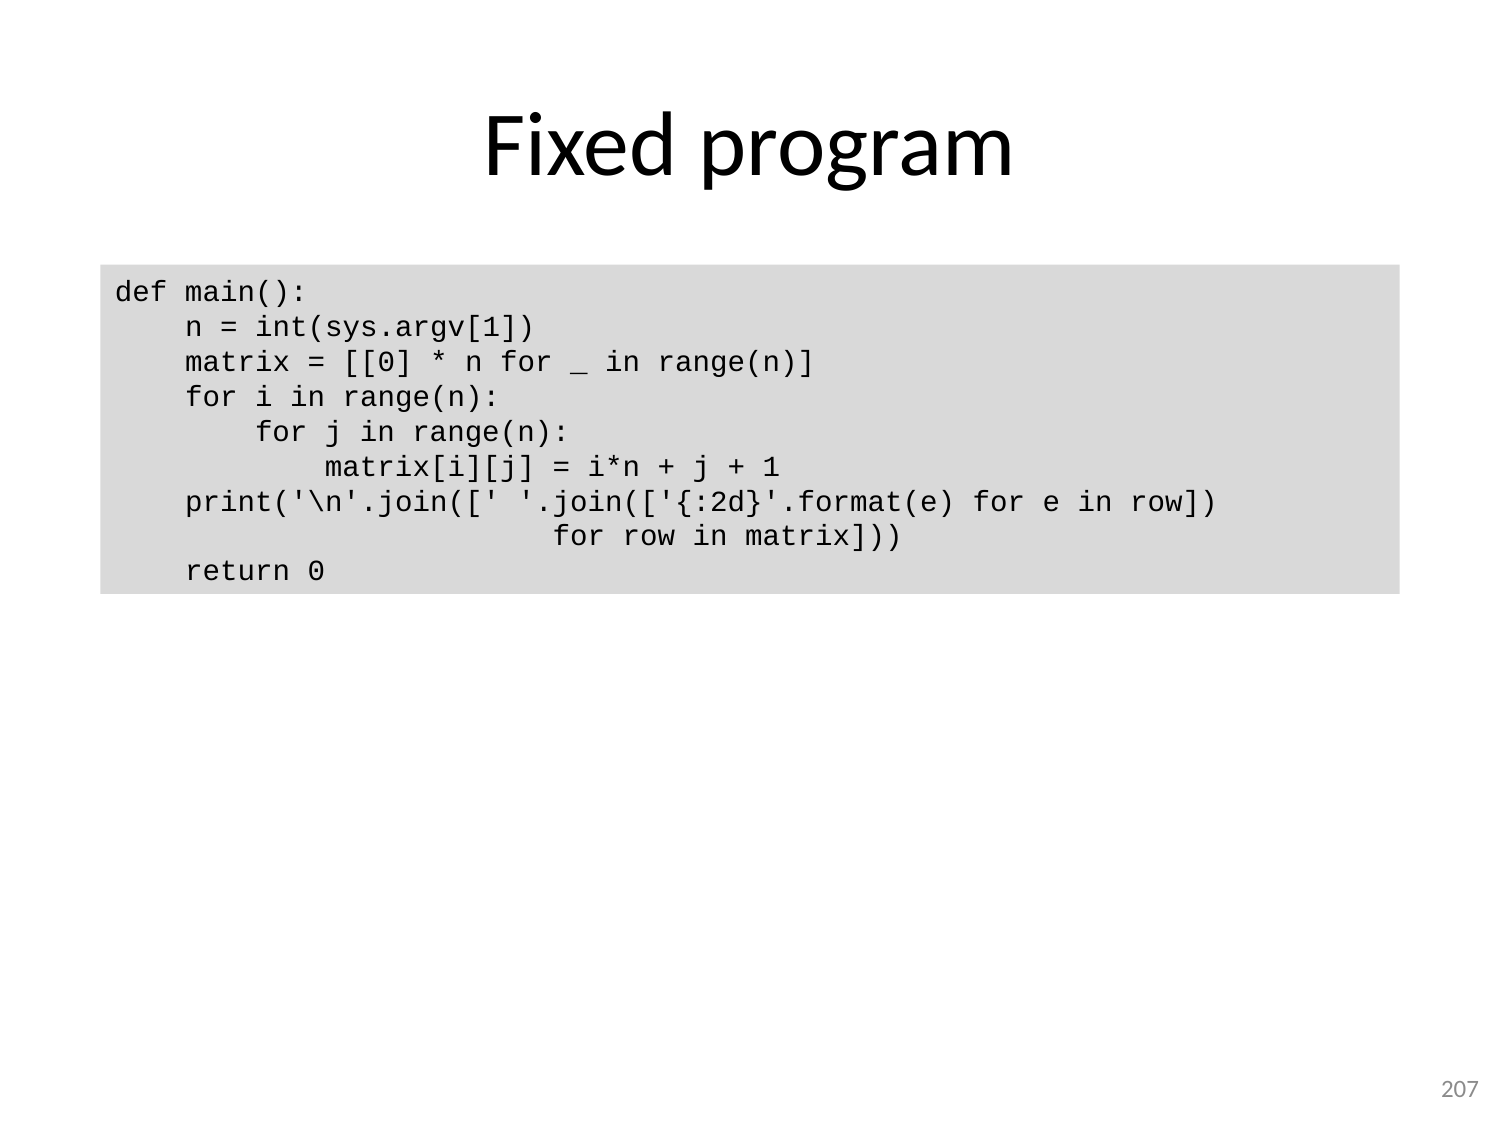

# Fixed program
def main():
    n = int(sys.argv[1])
    matrix = [[0] * n for _ in range(n)]
    for i in range(n):
        for j in range(n):
            matrix[i][j] = i*n + j + 1
    print('\n'.join([' '.join(['{:2d}'.format(e) for e in row])
                         for row in matrix]))
    return 0
207